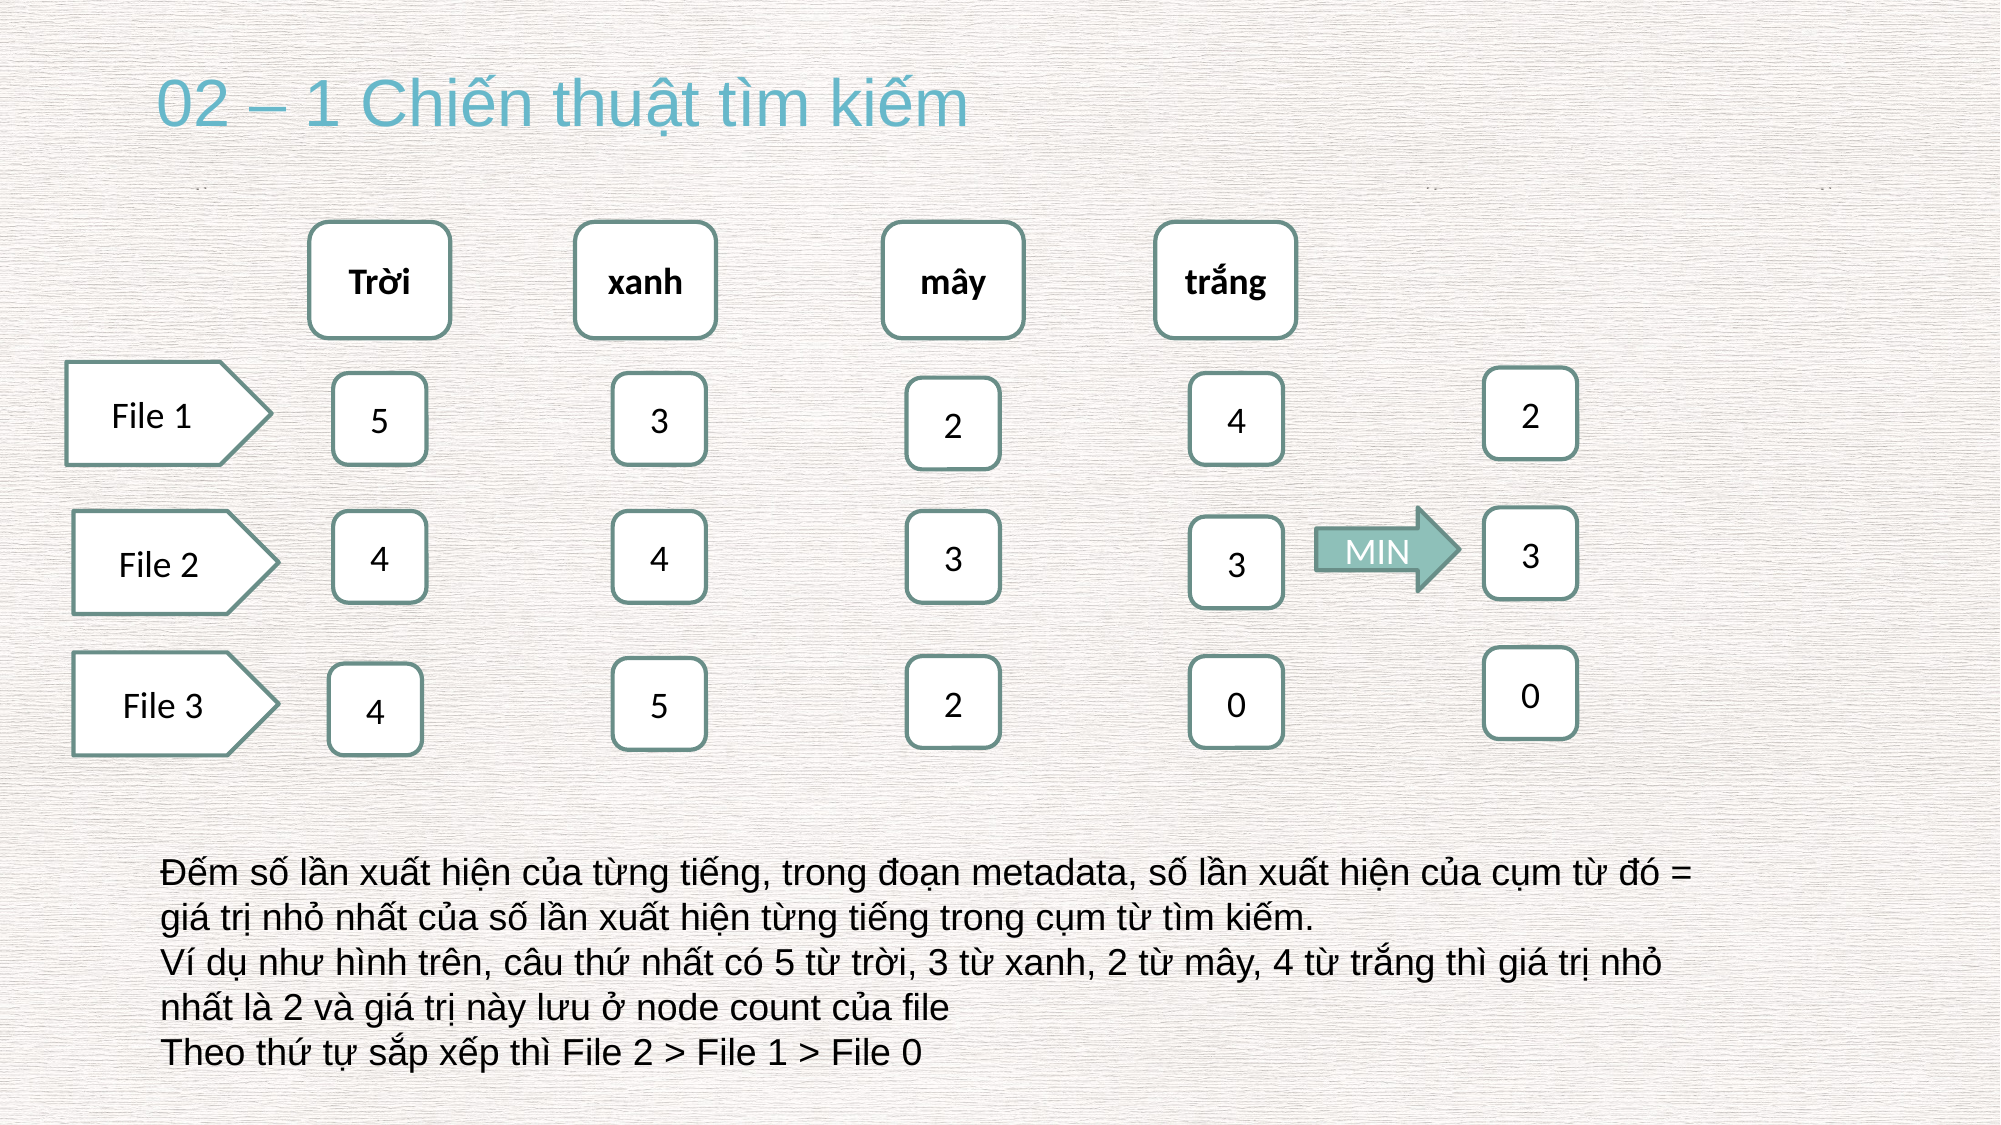

02 – 1 Chiến thuật tìm kiếm
Trời
xanh
mây
trắng
File 1
2
5
3
4
2
MIN
3
File 2
4
4
3
3
0
File 3
2
0
5
4
Đếm số lần xuất hiện của từng tiếng, trong đoạn metadata, số lần xuất hiện của cụm từ đó = giá trị nhỏ nhất của số lần xuất hiện từng tiếng trong cụm từ tìm kiếm.
Ví dụ như hình trên, câu thứ nhất có 5 từ trời, 3 từ xanh, 2 từ mây, 4 từ trắng thì giá trị nhỏ nhất là 2 và giá trị này lưu ở node count của file
Theo thứ tự sắp xếp thì File 2 > File 1 > File 0